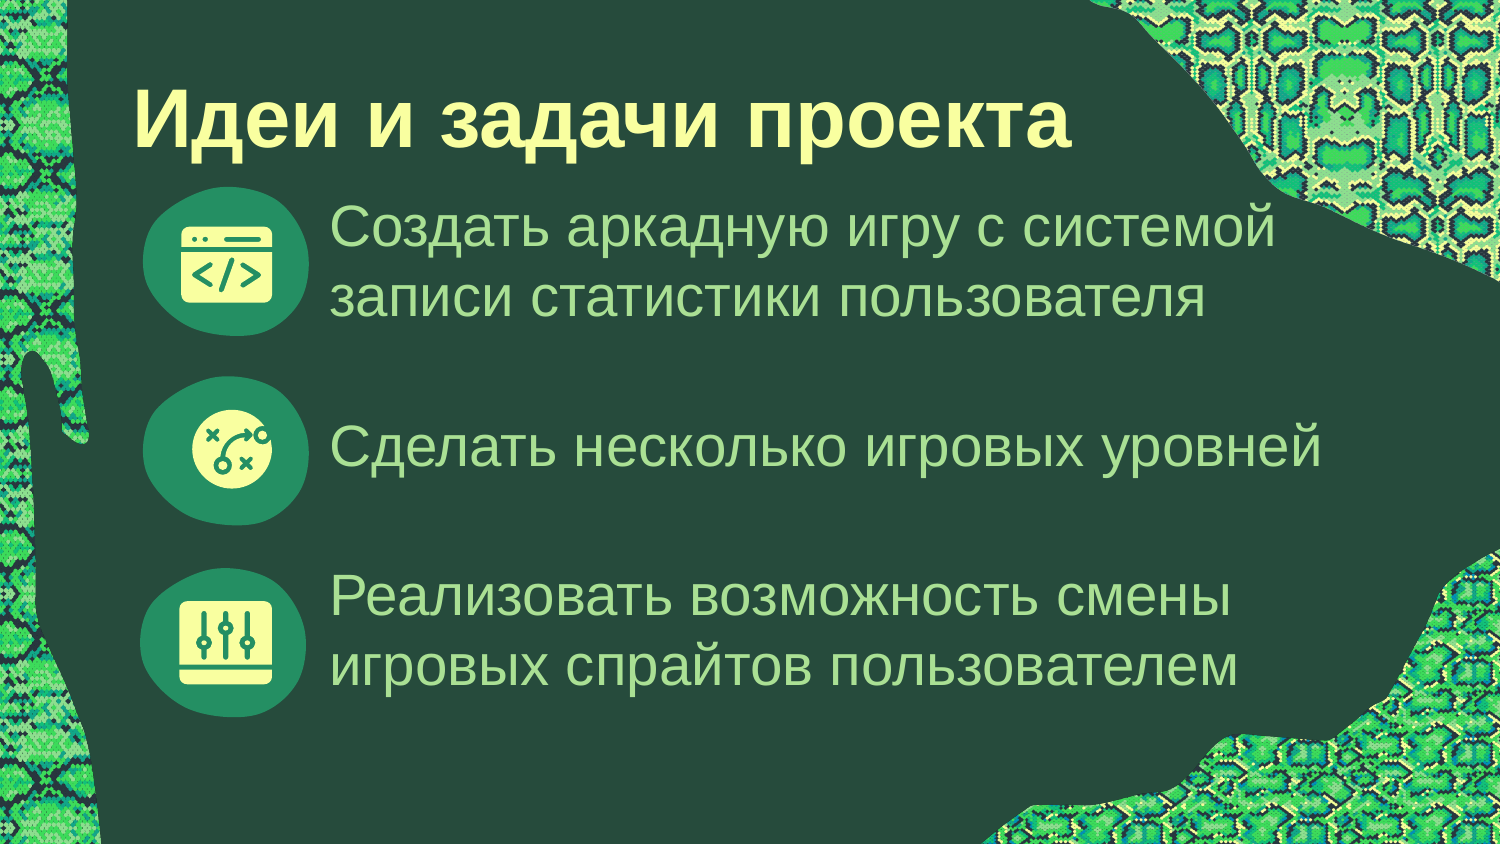

# Идеи и задачи проекта
Создать аркадную игру с системой
записи статистики пользователя

Сделать несколько игровых уровней

Реализовать возможность смены игровых спрайтов пользователем